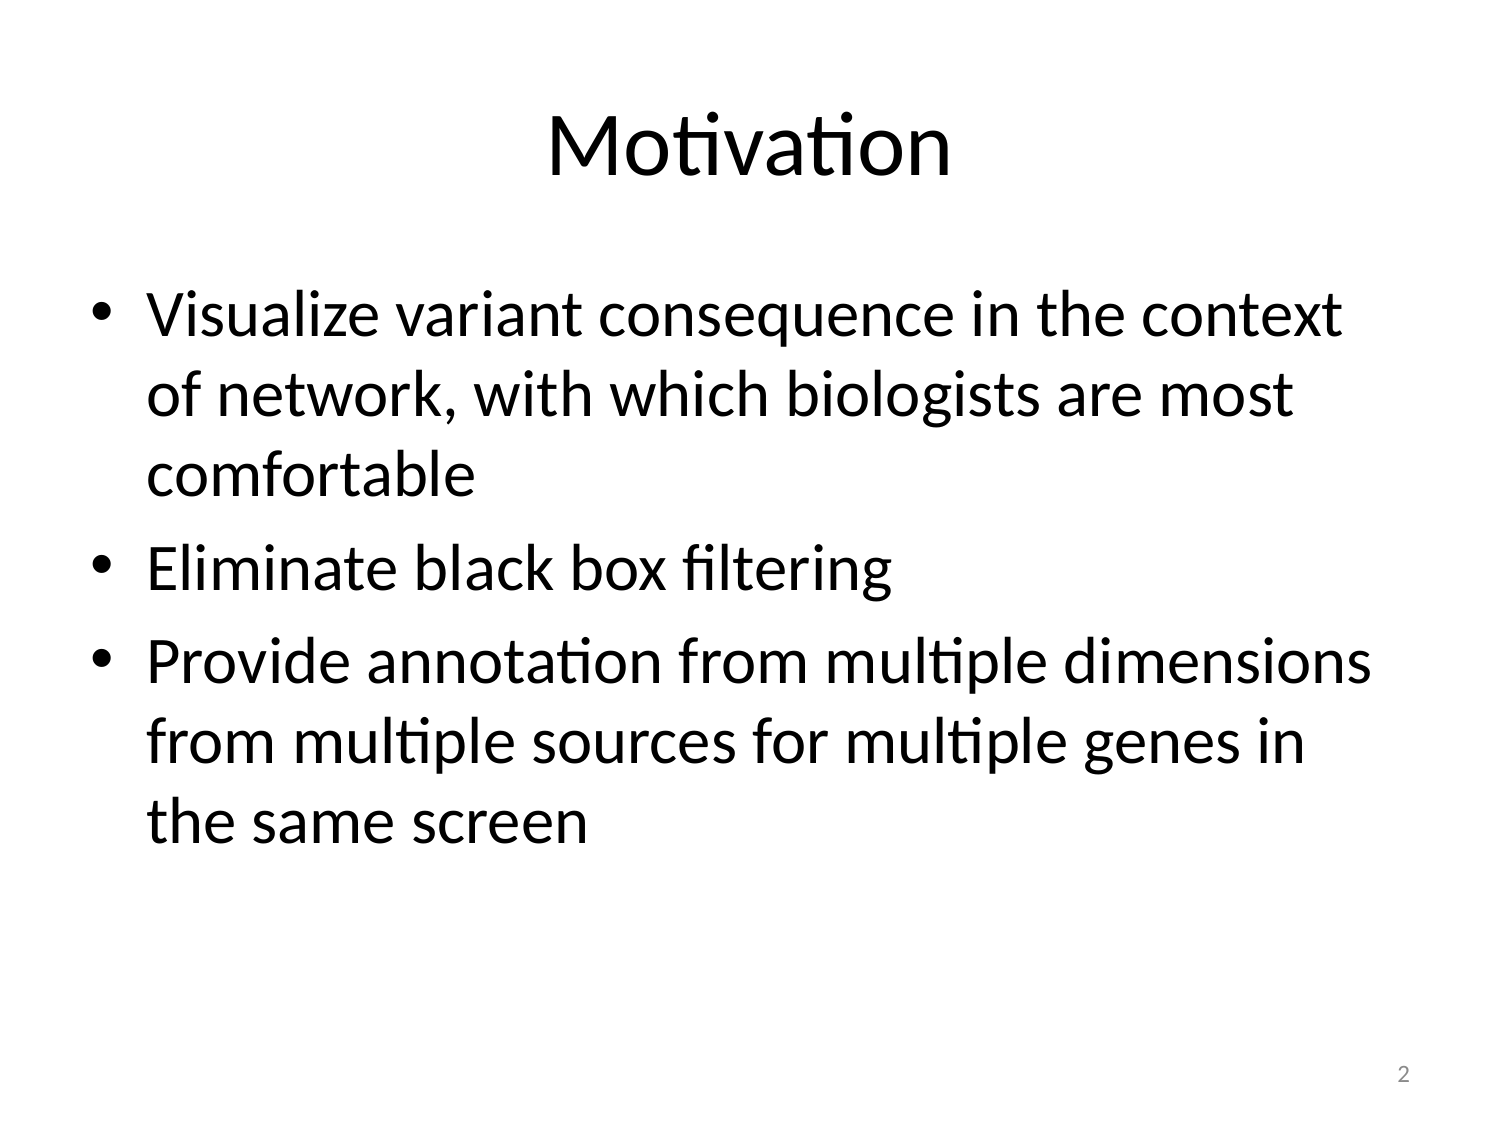

# Motivation
Visualize variant consequence in the context of network, with which biologists are most comfortable
Eliminate black box filtering
Provide annotation from multiple dimensions from multiple sources for multiple genes in the same screen
2